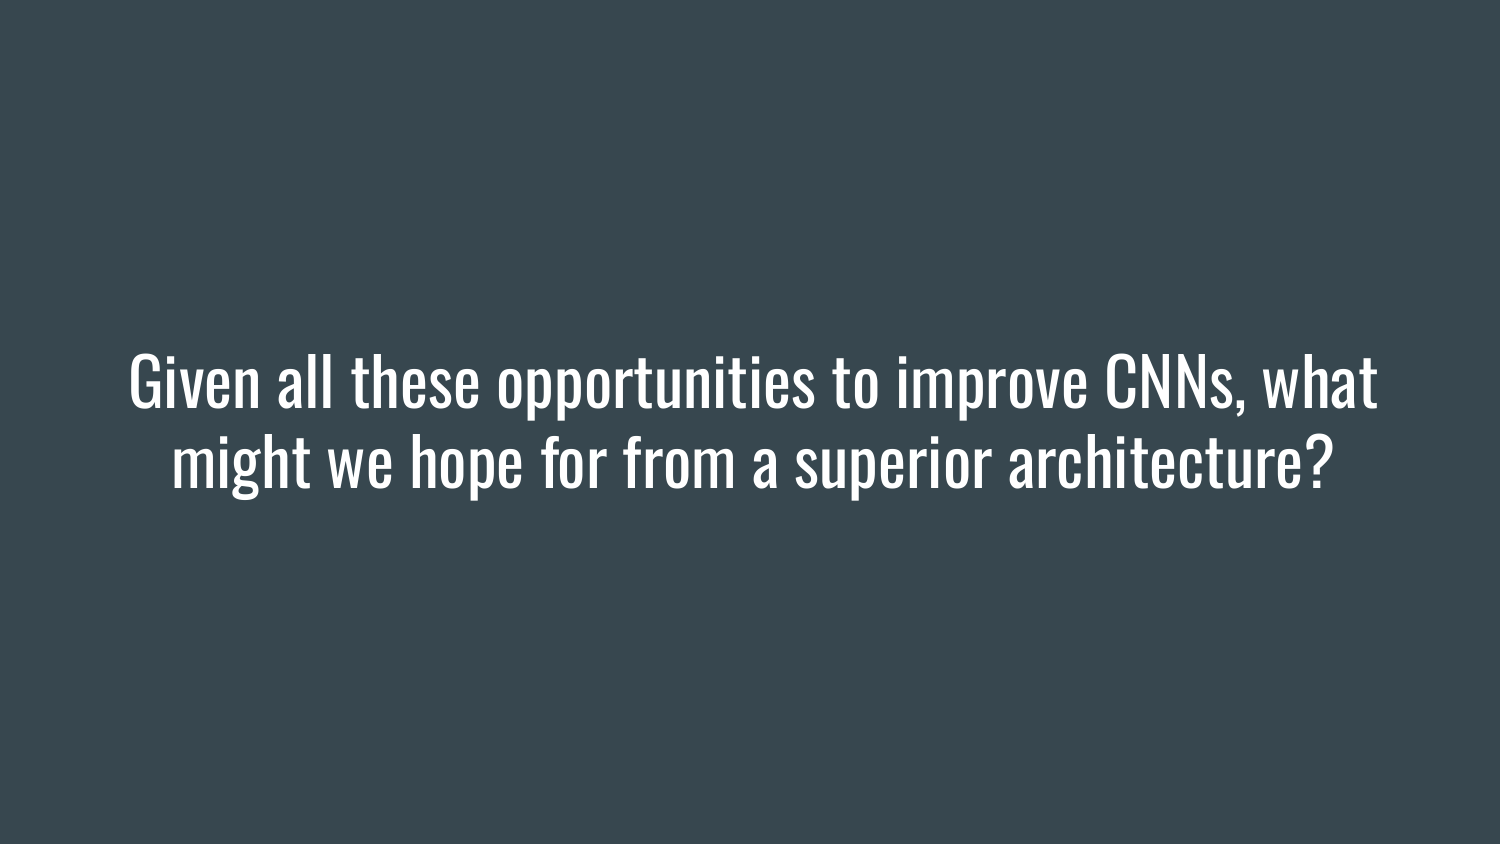

# Given all these opportunities to improve CNNs, what might we hope for from a superior architecture?